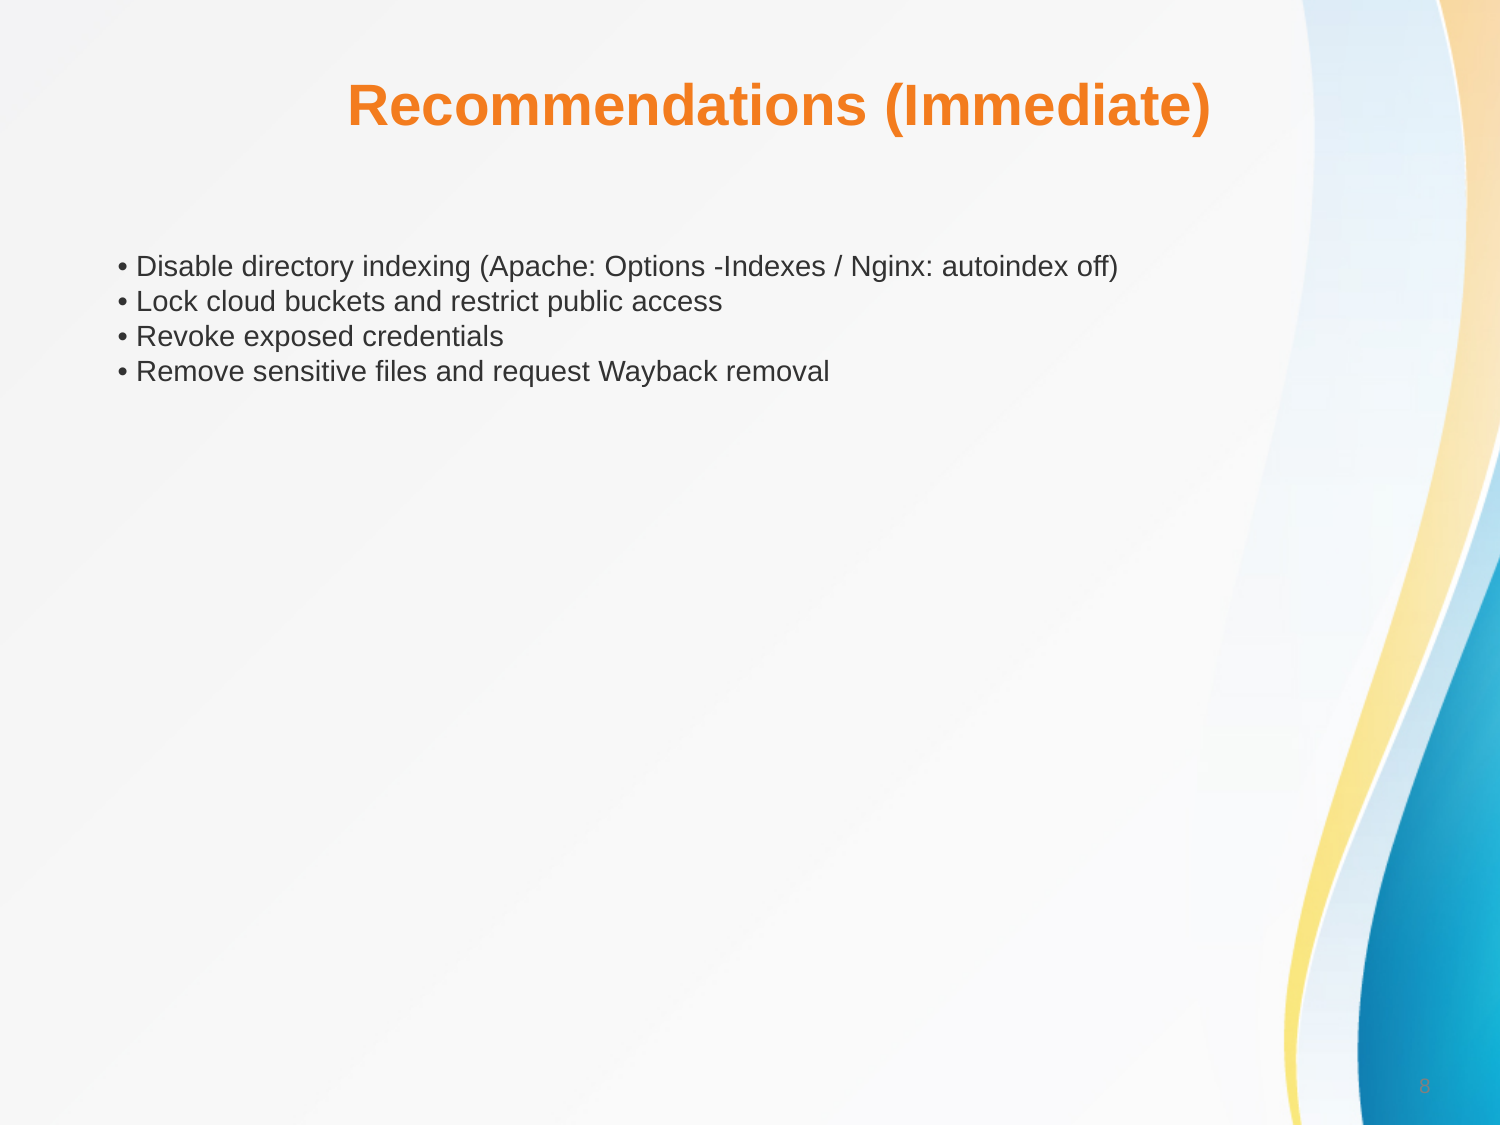

Recommendations (Immediate)
• Disable directory indexing (Apache: Options -Indexes / Nginx: autoindex off)
• Lock cloud buckets and restrict public access
• Revoke exposed credentials
• Remove sensitive files and request Wayback removal

8